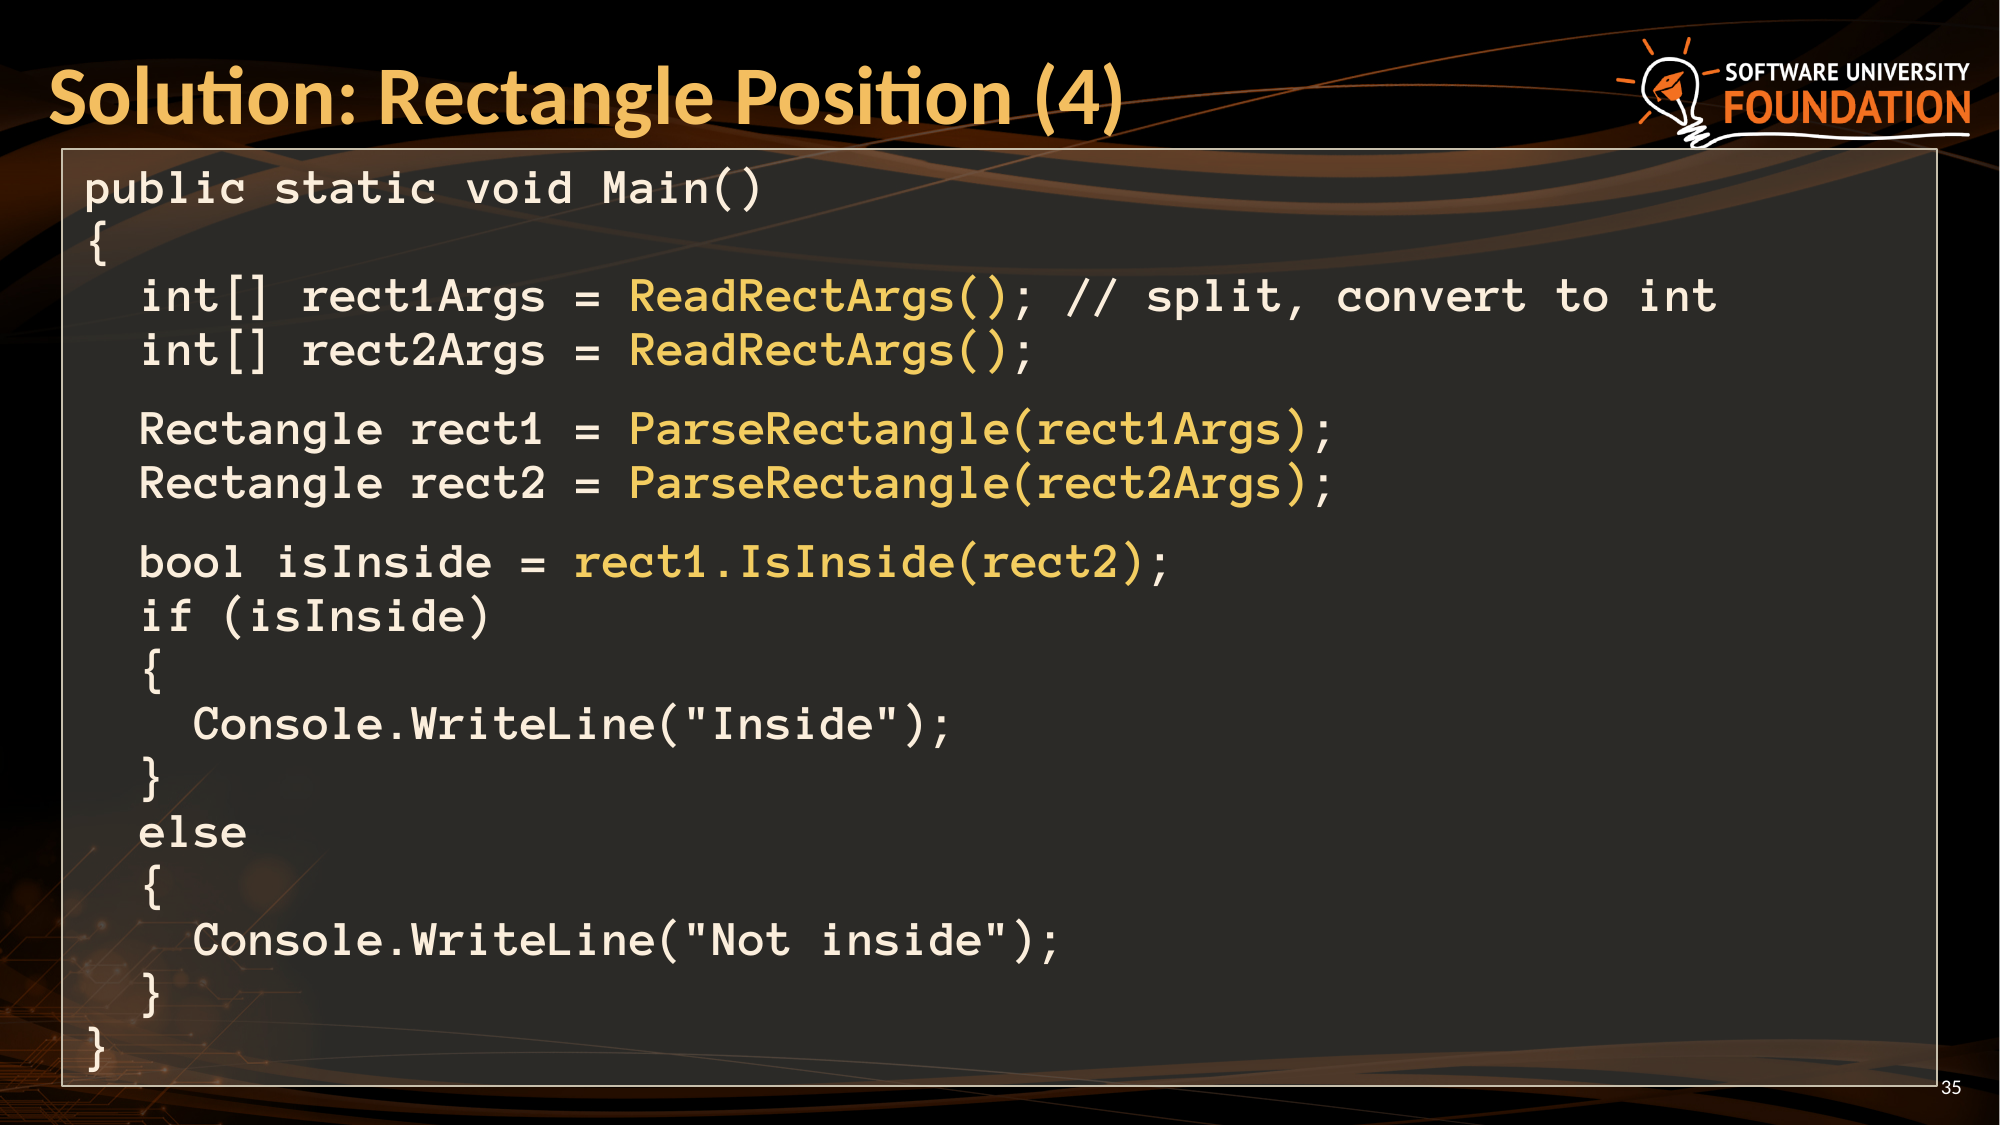

# Solution: Rectangle Position (4)
public static void Main()
{
  int[] rect1Args = ReadRectArgs(); // split, convert to int
  int[] rect2Args = ReadRectArgs();
  Rectangle rect1 = ParseRectangle(rect1Args);
  Rectangle rect2 = ParseRectangle(rect2Args);
  bool isInside = rect1.IsInside(rect2);
  if (isInside)
  {
    Console.WriteLine("Inside");
  }
  else
  {
    Console.WriteLine("Not inside");
  }
}
35